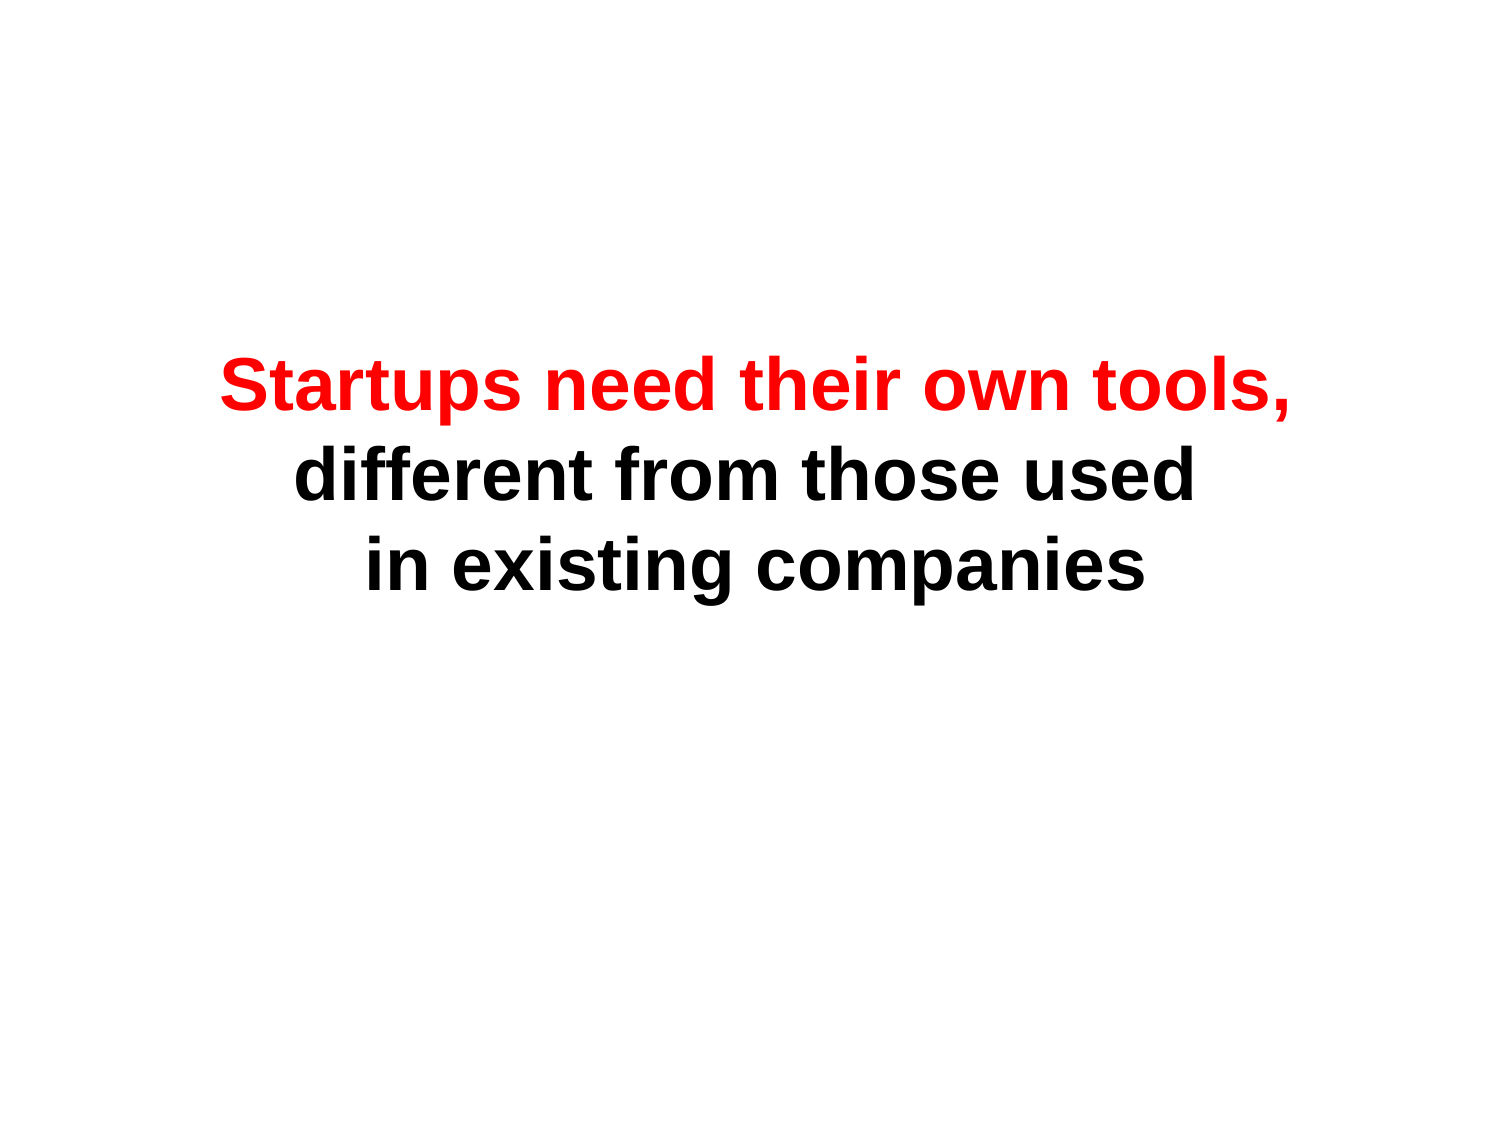

# Startups need their own tools, different from those used in existing companies